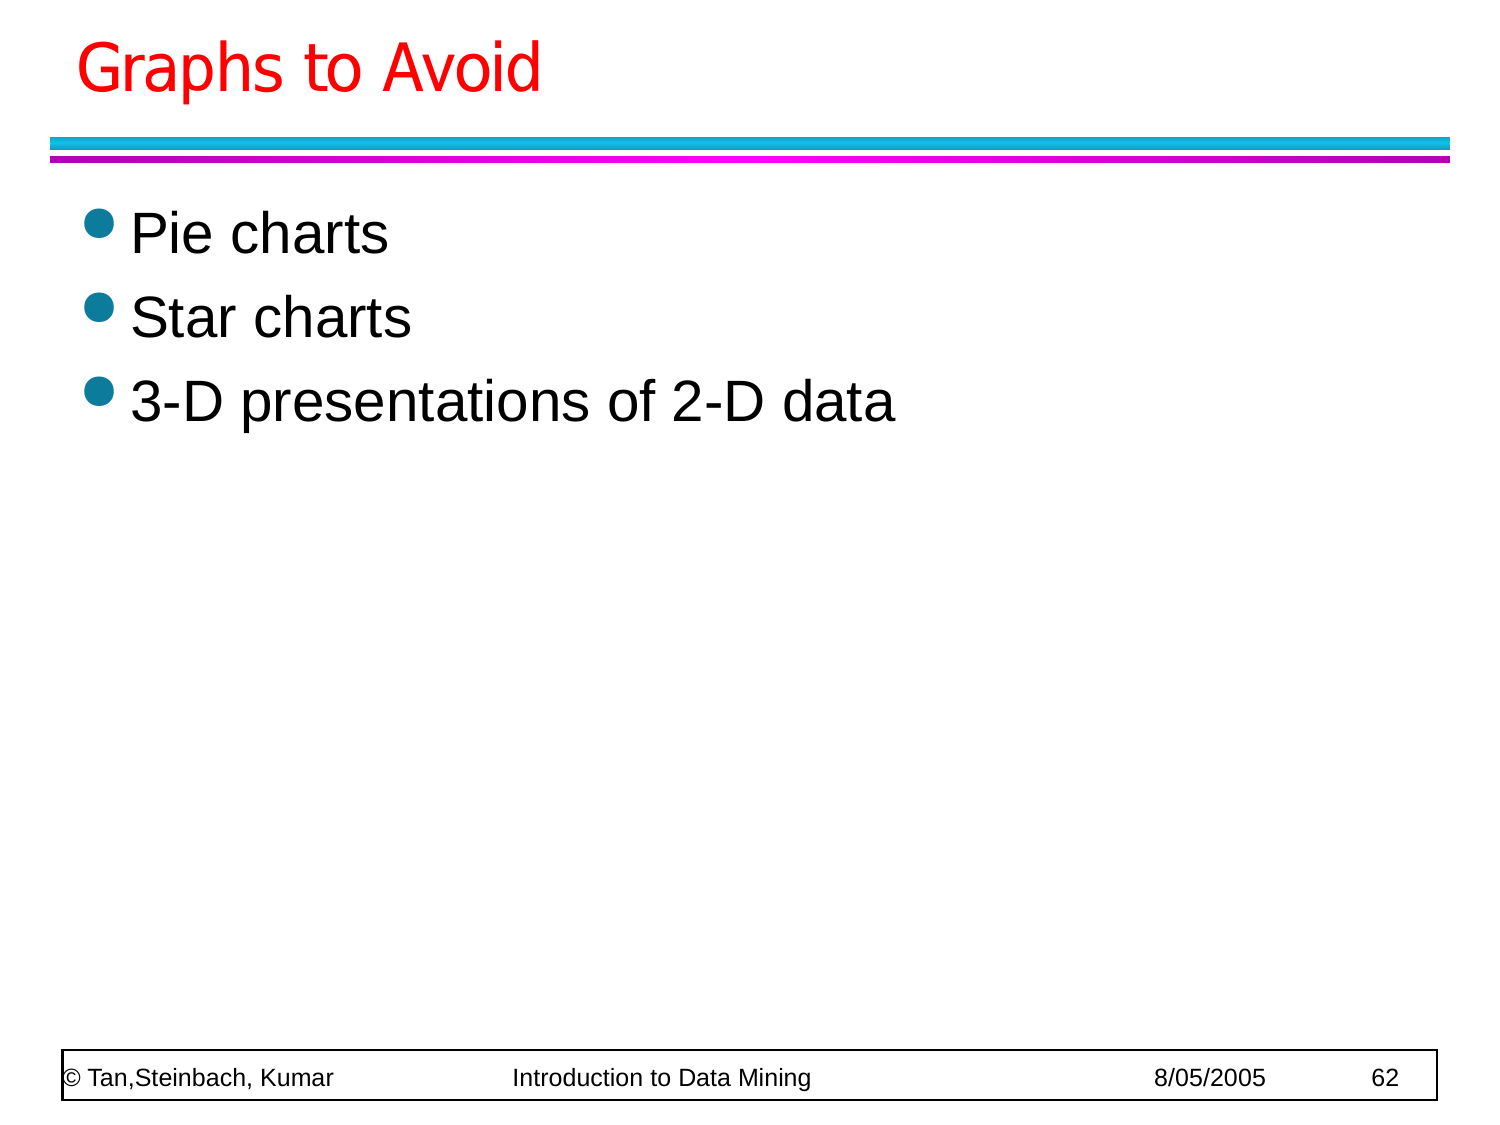

# Graphs to Avoid
Pie charts
Star charts
3-D presentations of 2-D data